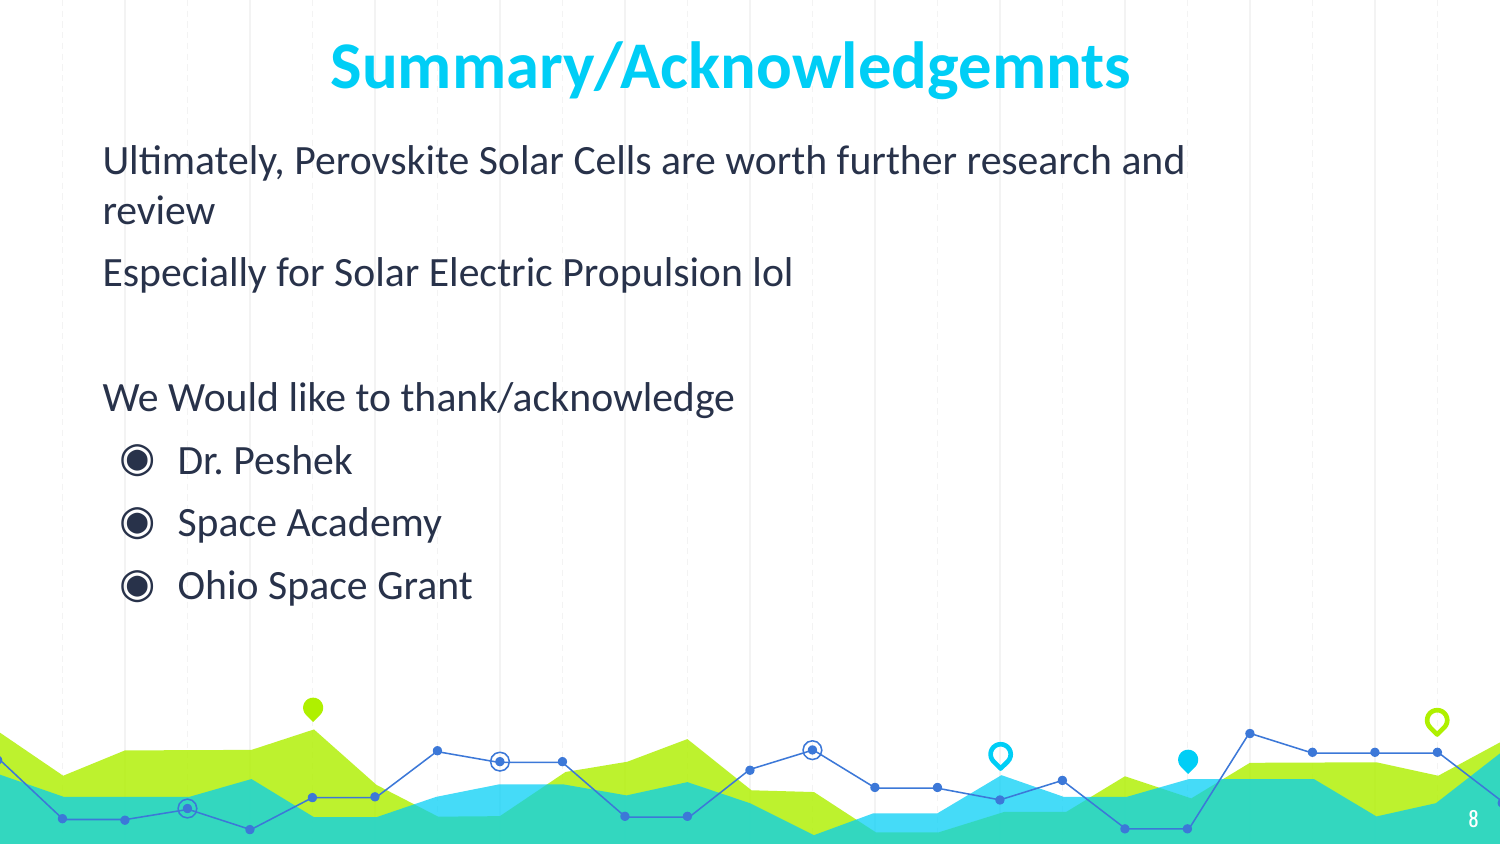

# Summary/Acknowledgemnts
Ultimately, Perovskite Solar Cells are worth further research and review
Especially for Solar Electric Propulsion lol

We Would like to thank/acknowledge
Dr. Peshek
Space Academy
Ohio Space Grant

8